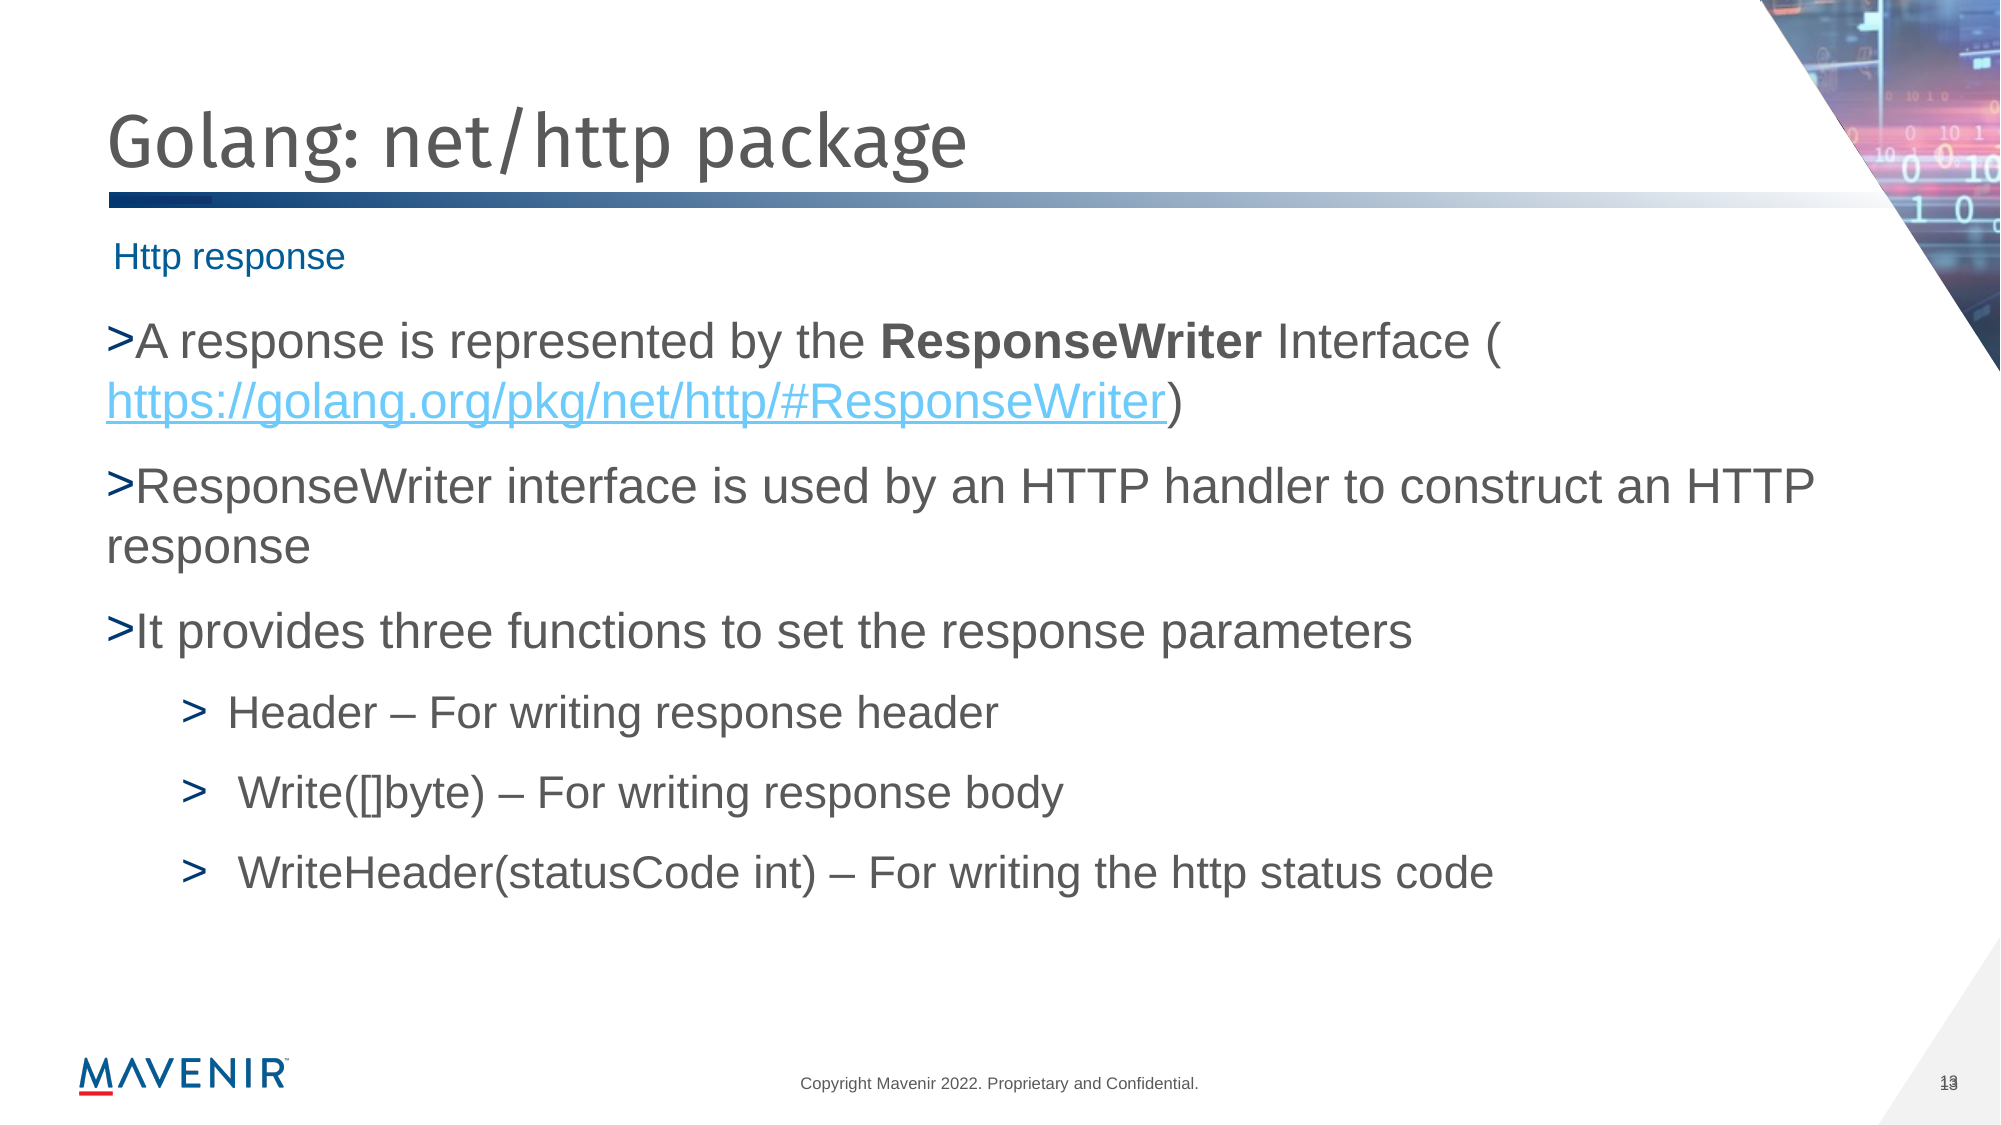

# Golang: net/http package

Http response

A response is represented by the ResponseWriter Interface (https://golang.org/pkg/net/http/#ResponseWriter)
ResponseWriter interface is used by an HTTP handler to construct an HTTP response
It provides three functions to set the response parameters
Header – For writing response header
Write([]byte) – For writing response body
WriteHeader(statusCode int) – For writing the http status code

13